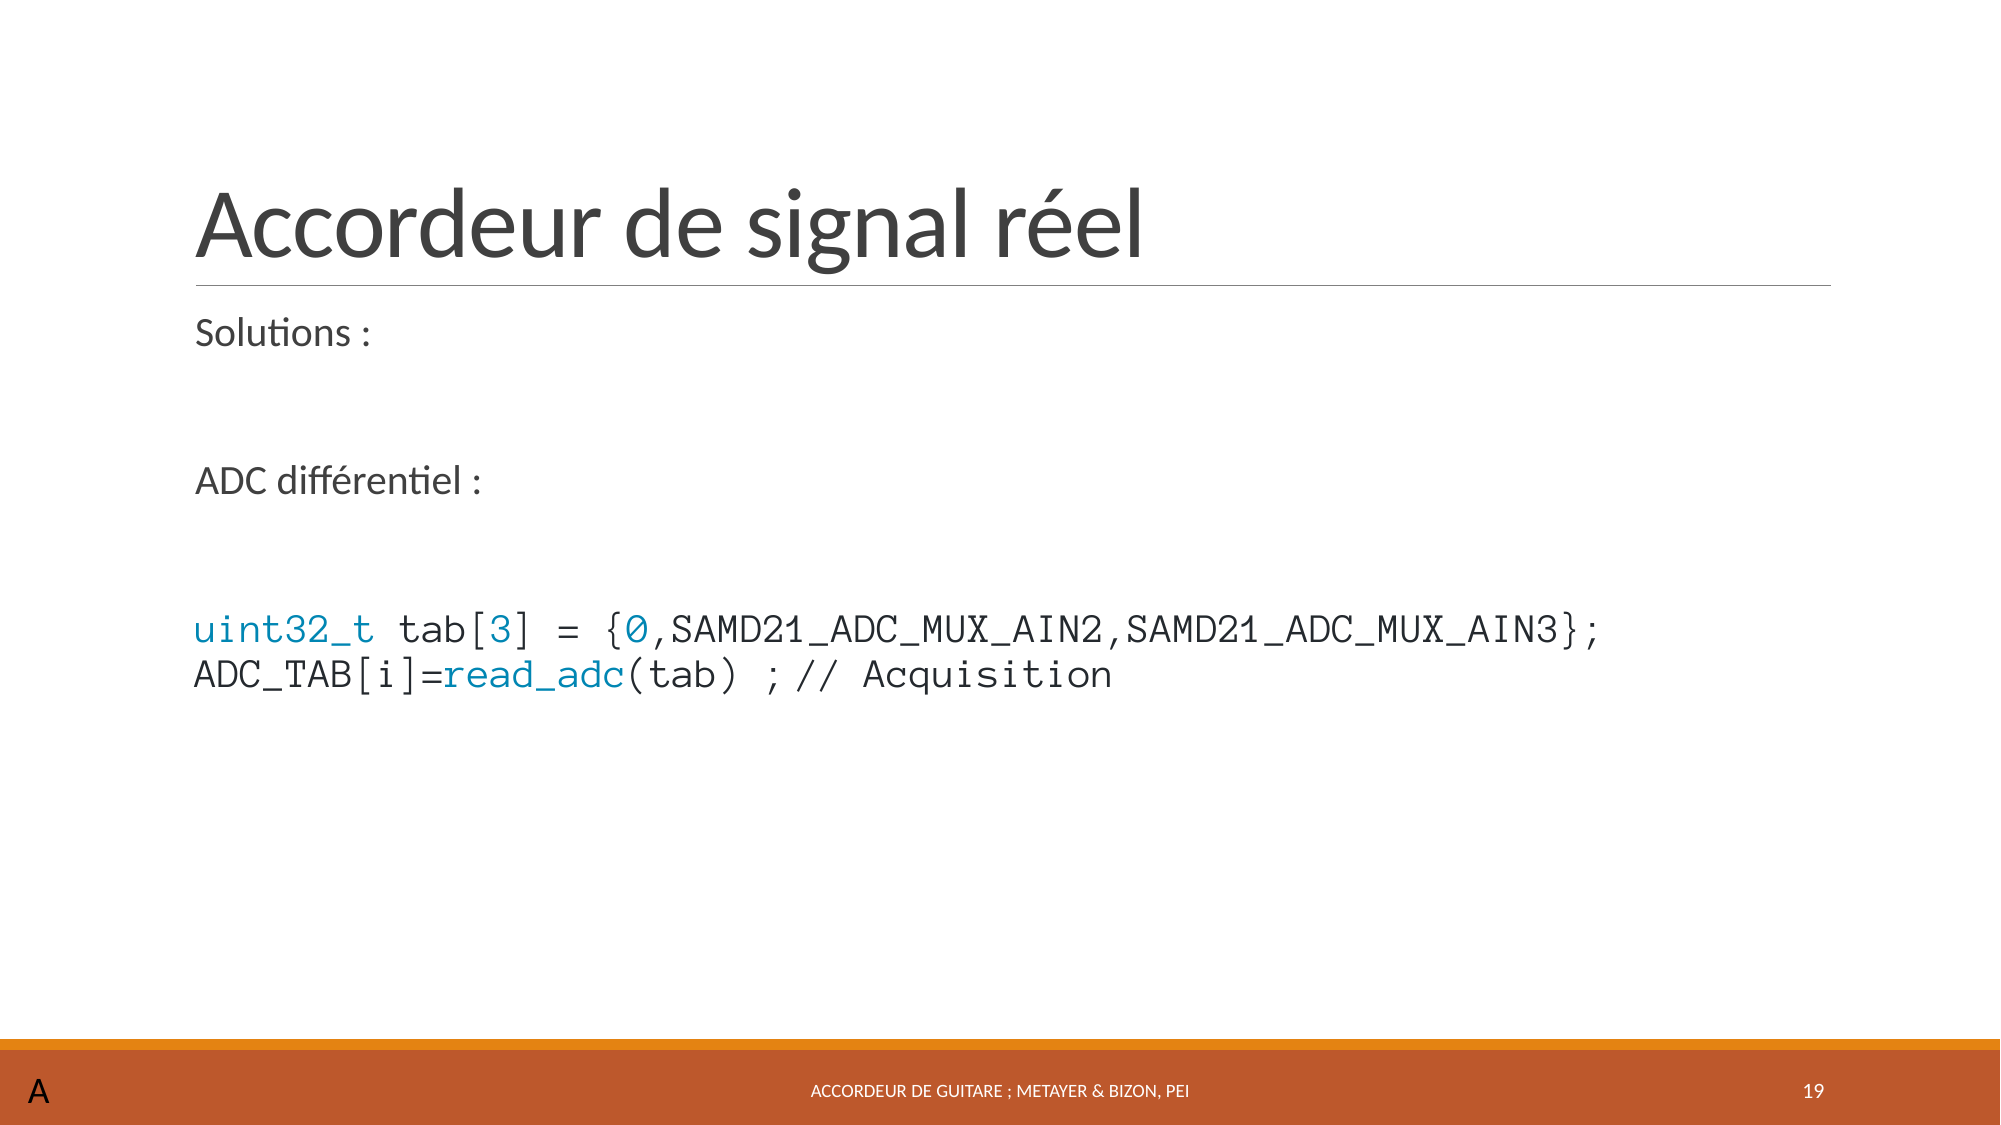

# Accordeur de signal réel
Solutions :

ADC différentiel :

uint32_t tab[3] = {0,SAMD21_ADC_MUX_AIN2,SAMD21_ADC_MUX_AIN3}; ADC_TAB[i]=read_adc(tab) ; // Acquisition

A
ACCORDEUR DE GUITARE ; METAYER & BIZON, PEI
19